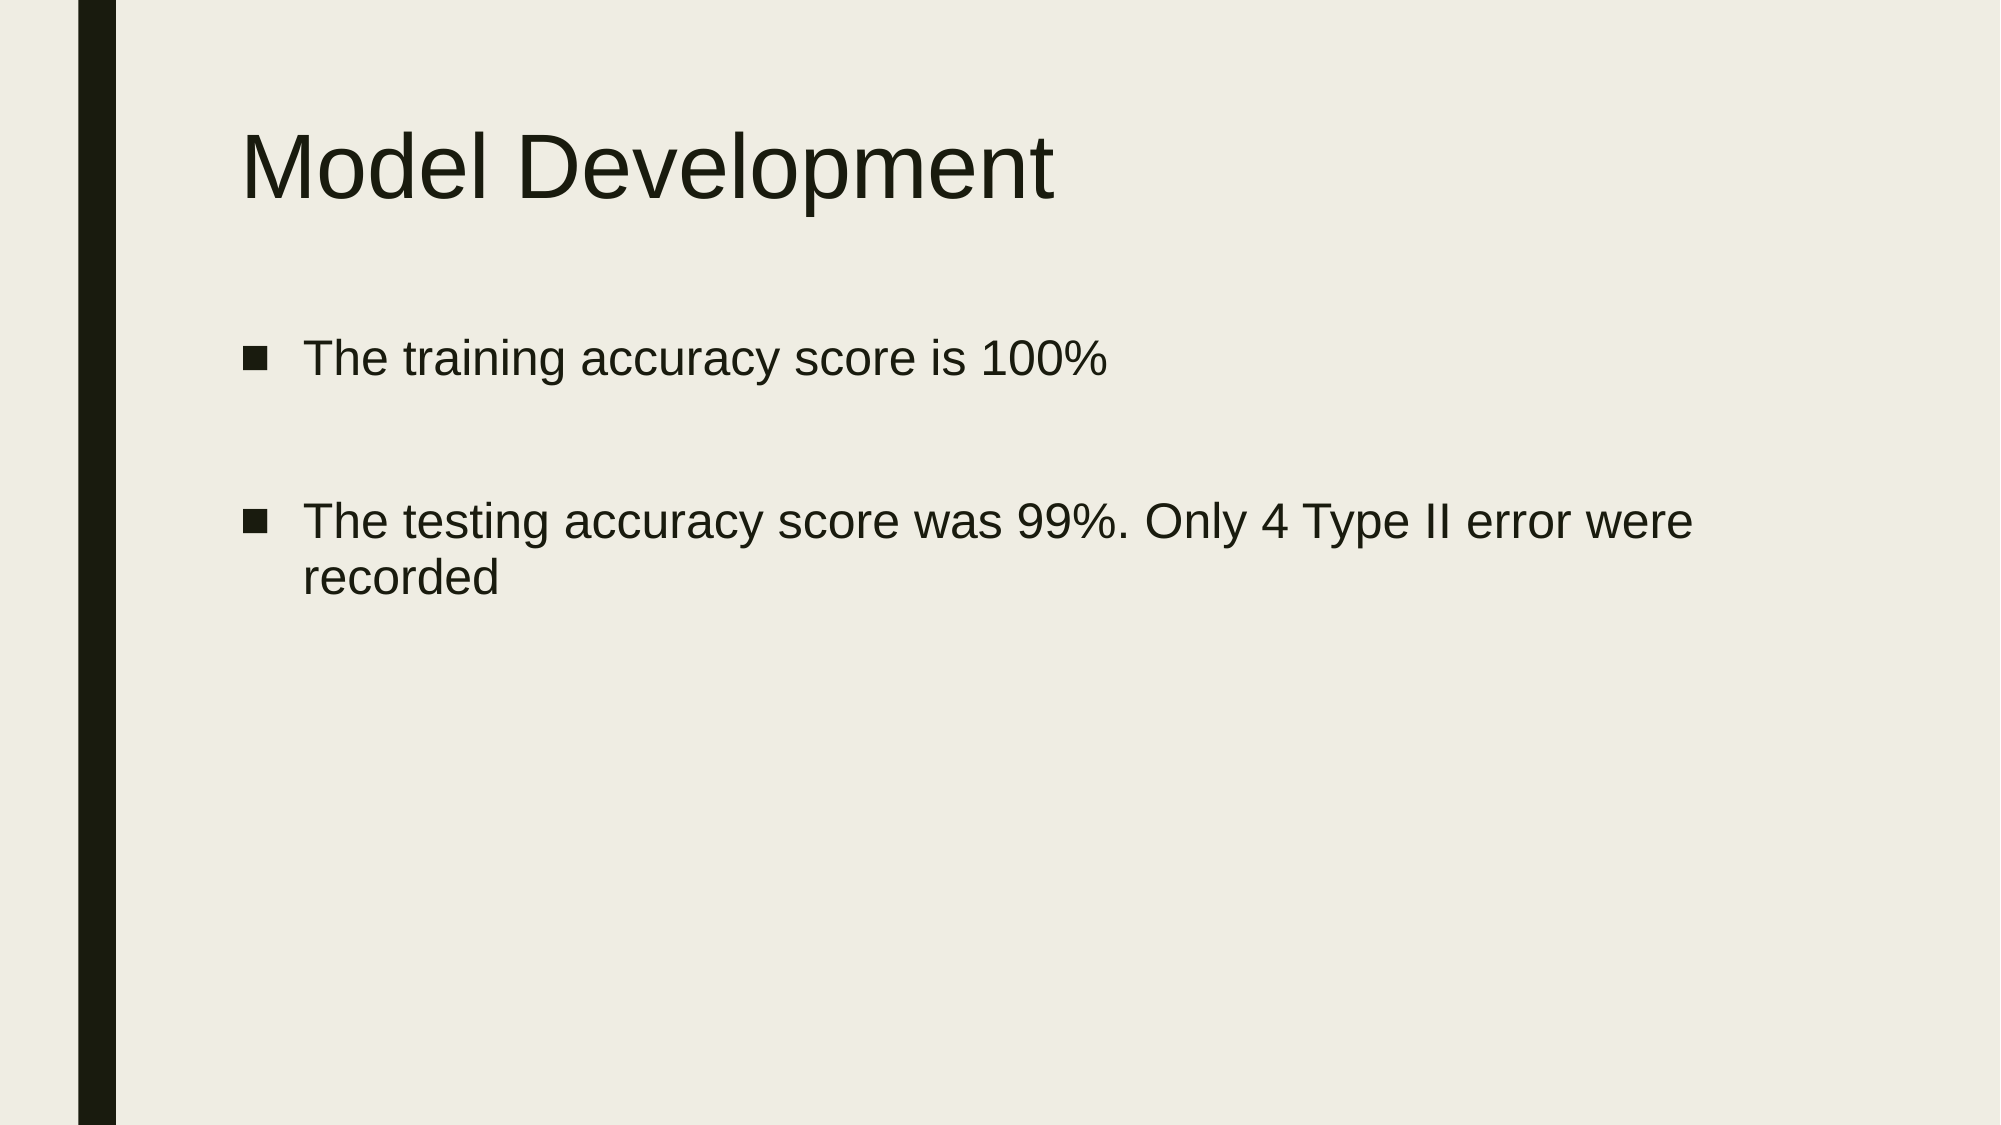

# Model Development
The training accuracy score is 100%

The testing accuracy score was 99%. Only 4 Type II error were recorded